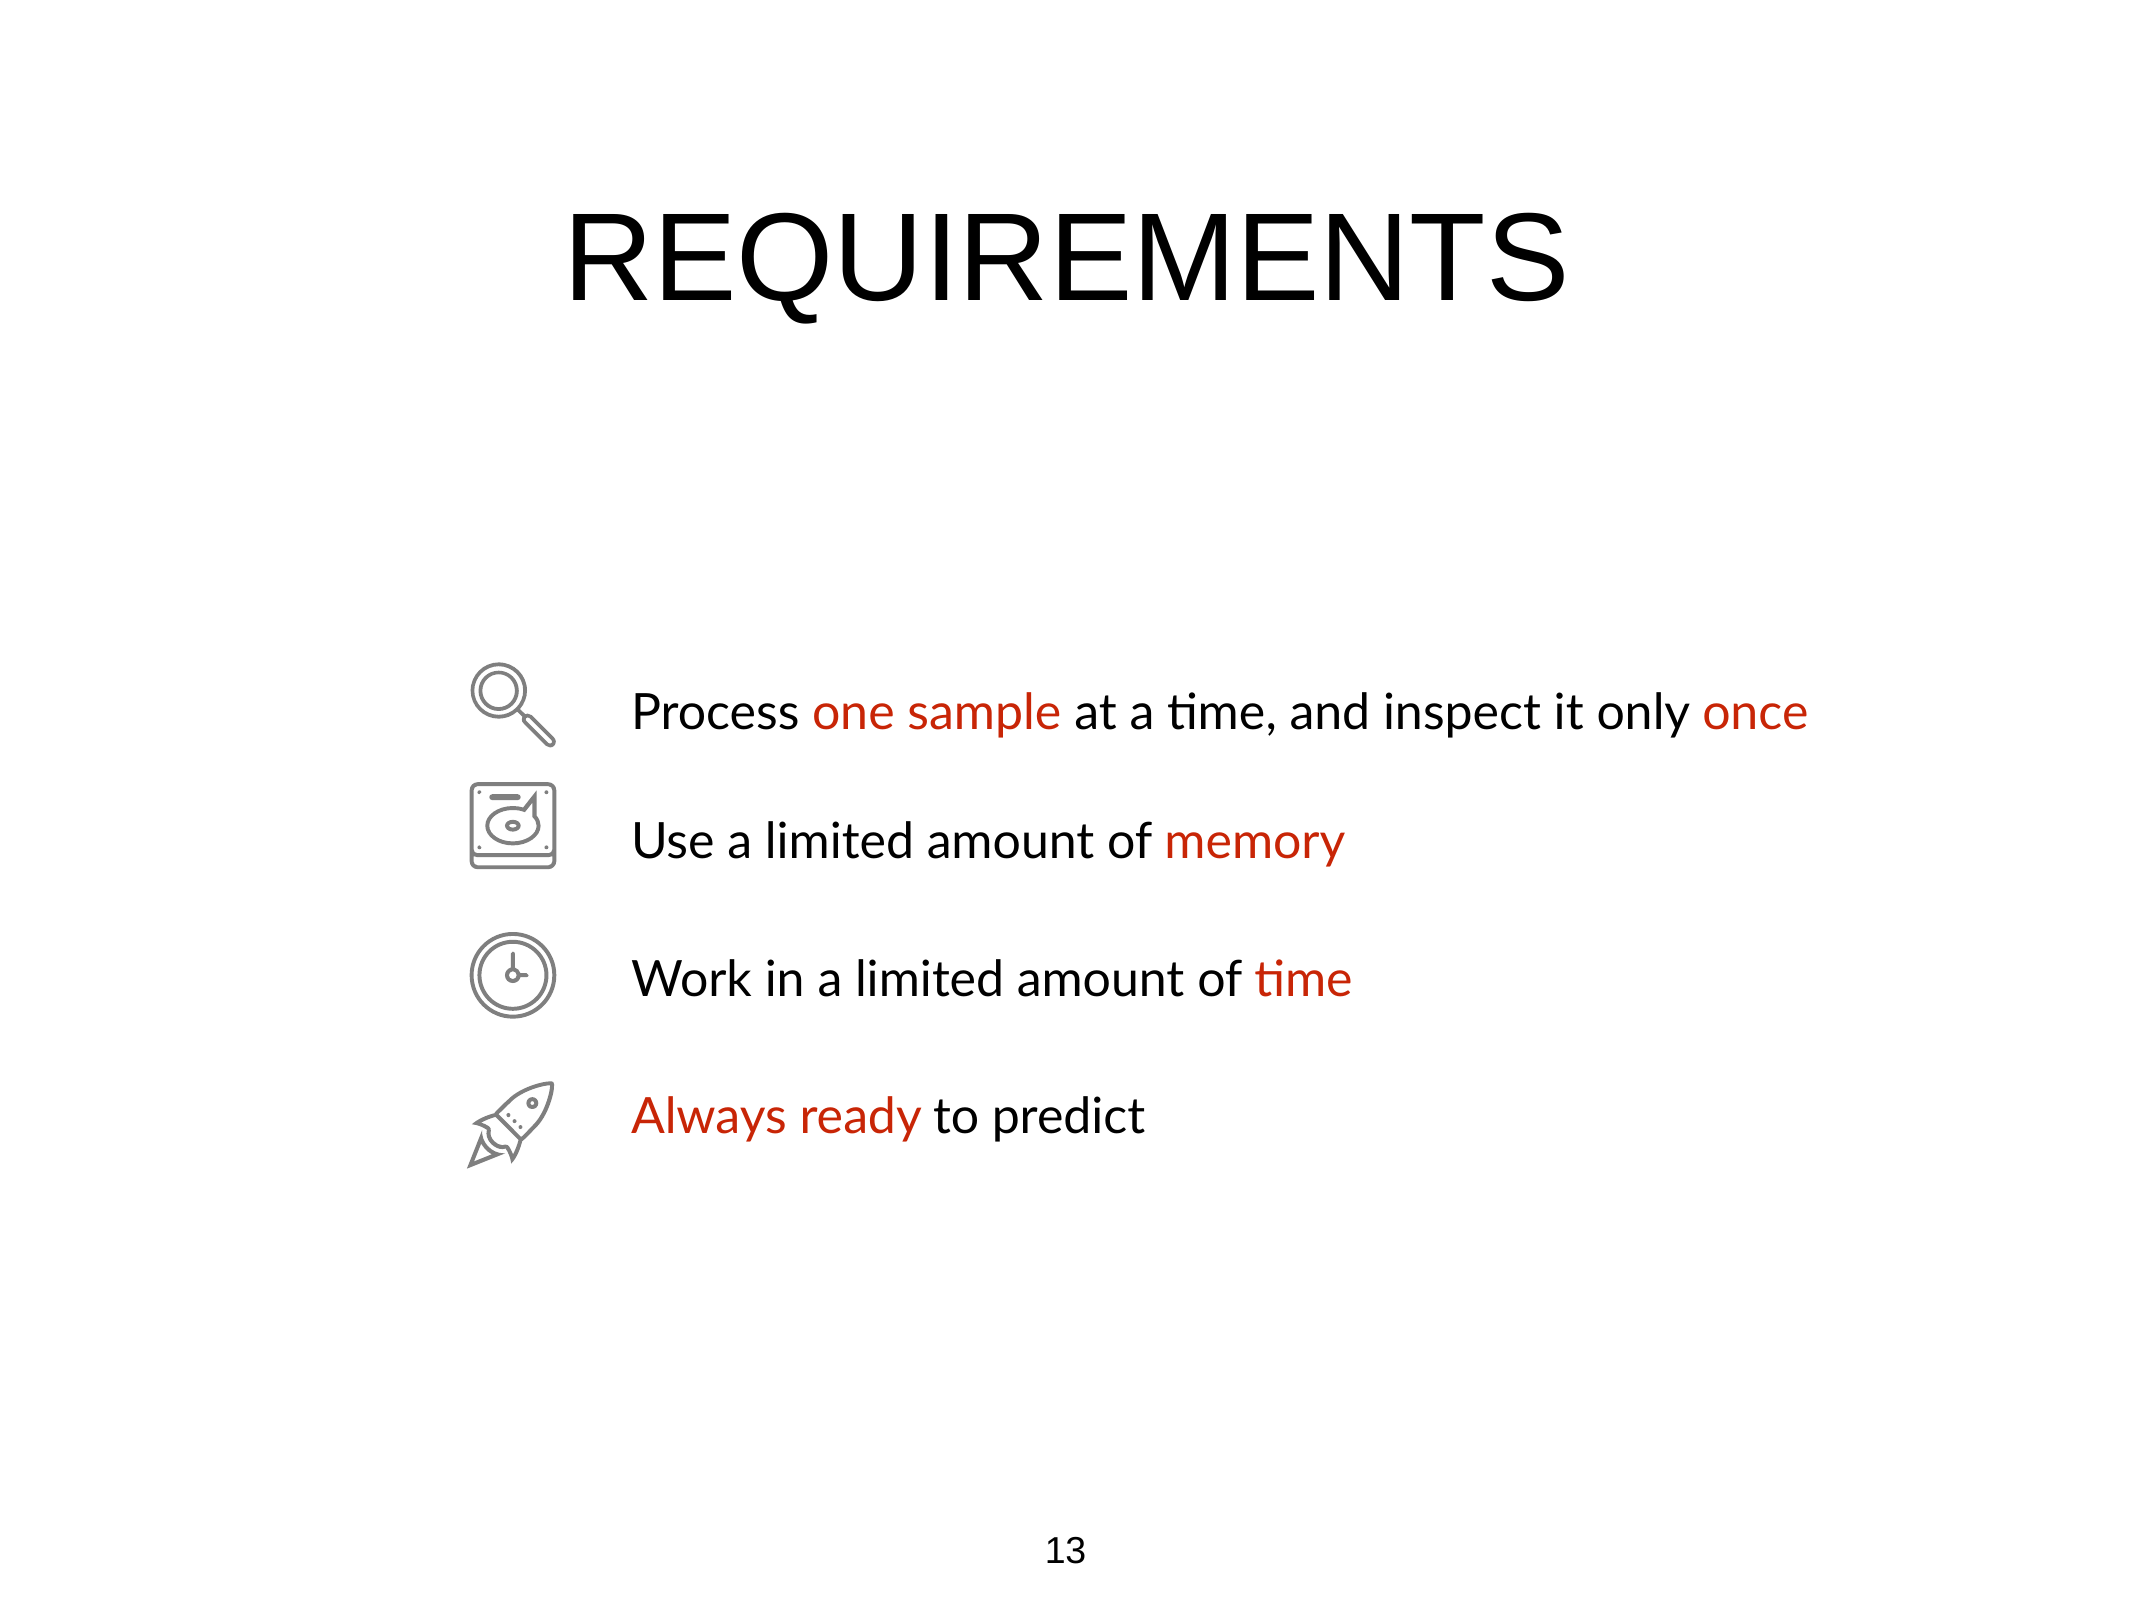

# REQUIREMENTS
Process one sample at a time, and inspect it only once
Use a limited amount of memory
Work in a limited amount of time
Always ready to predict

13